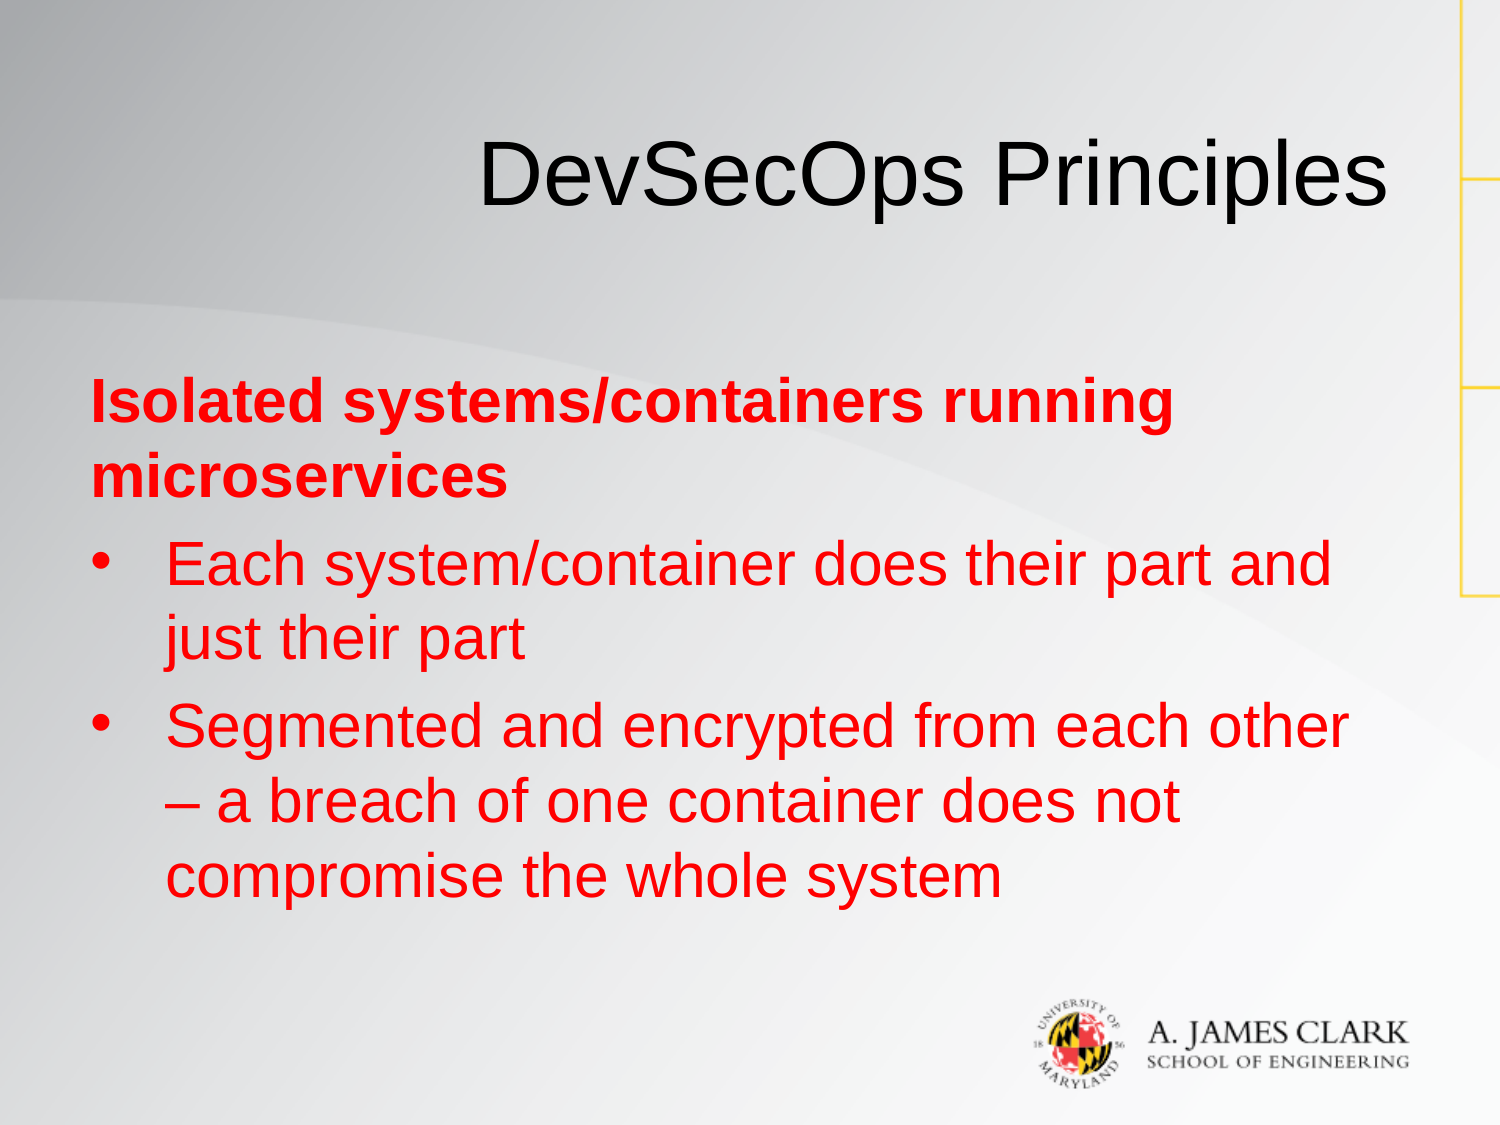

# DevSecOps Principles
Isolated systems/containers running microservices
Each system/container does their part and just their part
Segmented and encrypted from each other – a breach of one container does not compromise the whole system